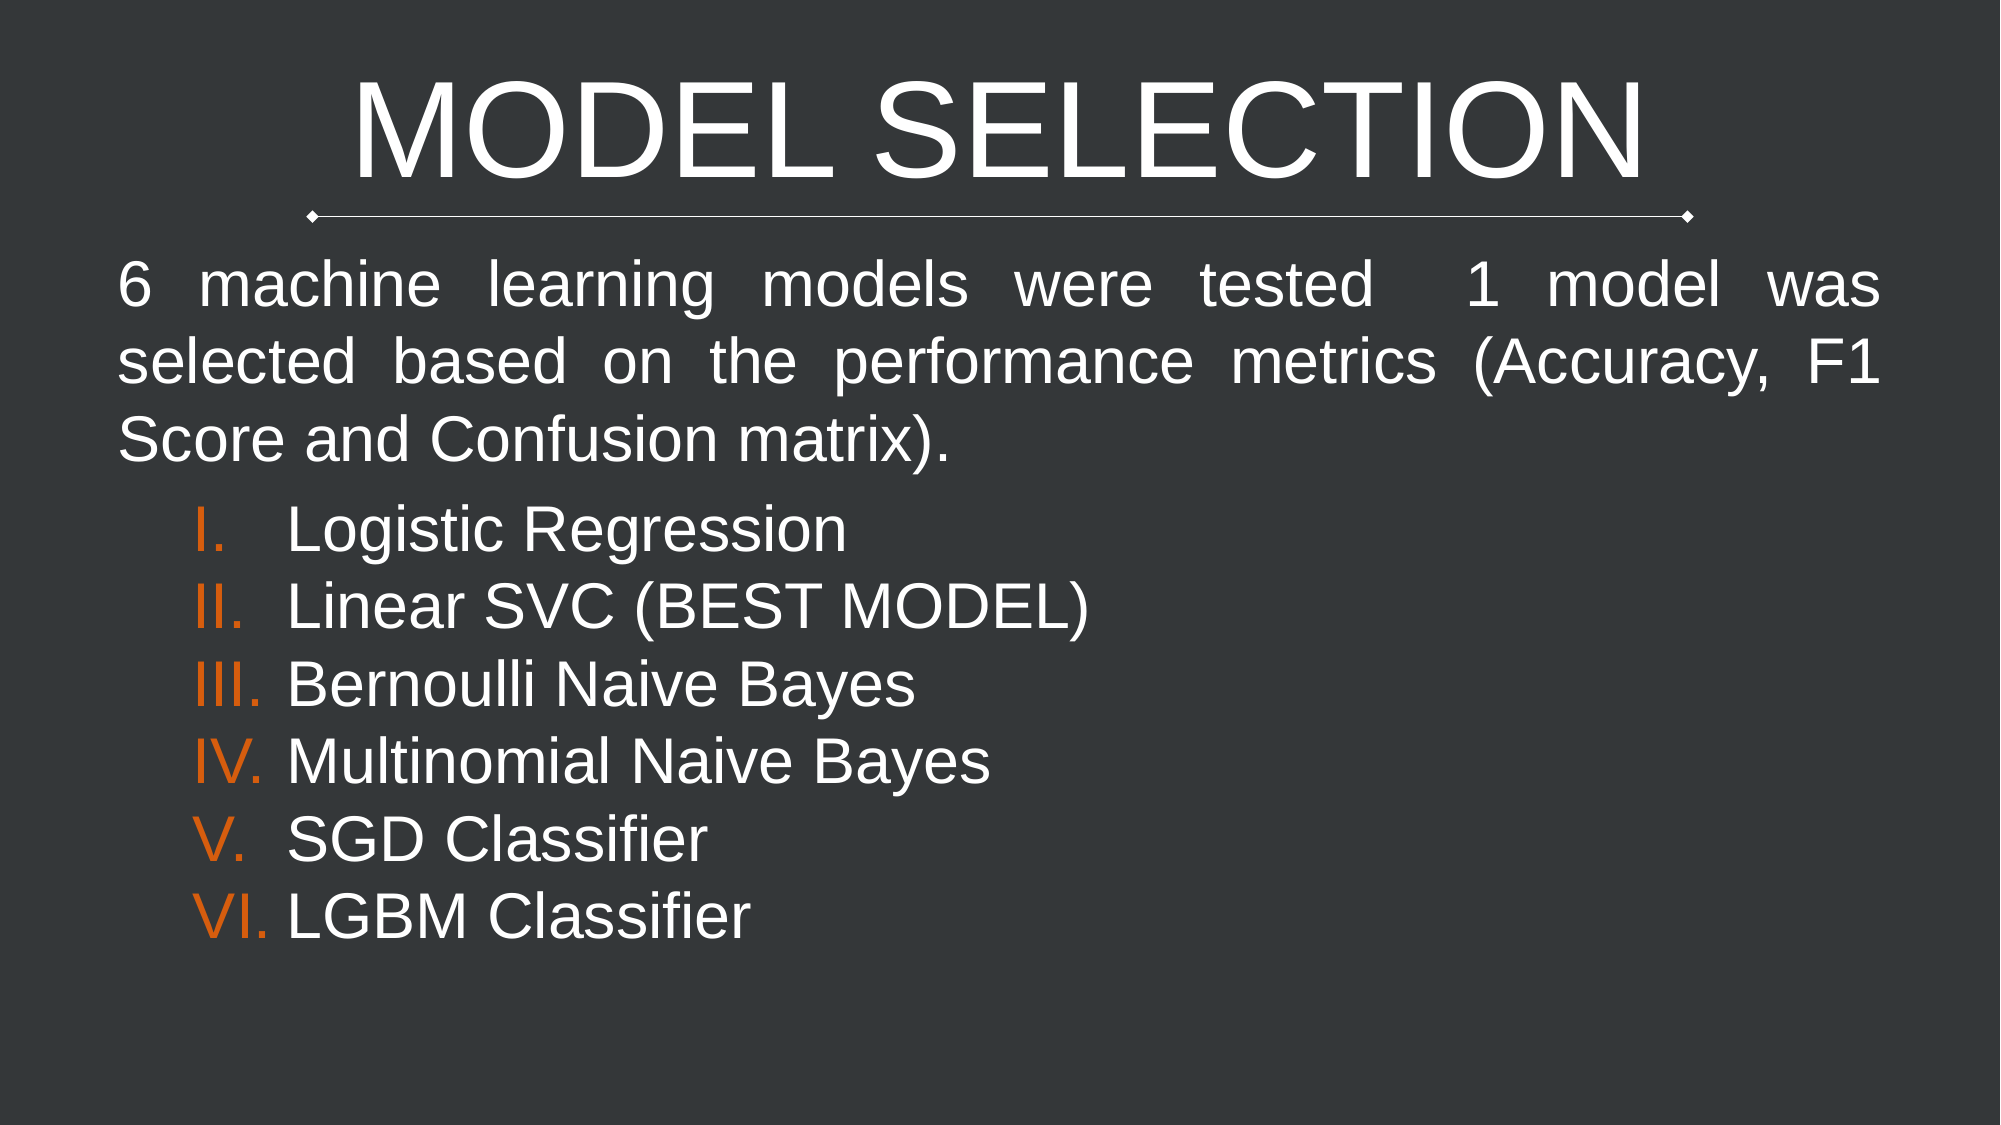

MODEL SELECTION
6 machine learning models were tested  1 model was selected based on the performance metrics (Accuracy, F1 Score and Confusion matrix).
Logistic Regression
Linear SVC (BEST MODEL)
Bernoulli Naive Bayes
Multinomial Naive Bayes
SGD Classifier
LGBM Classifier